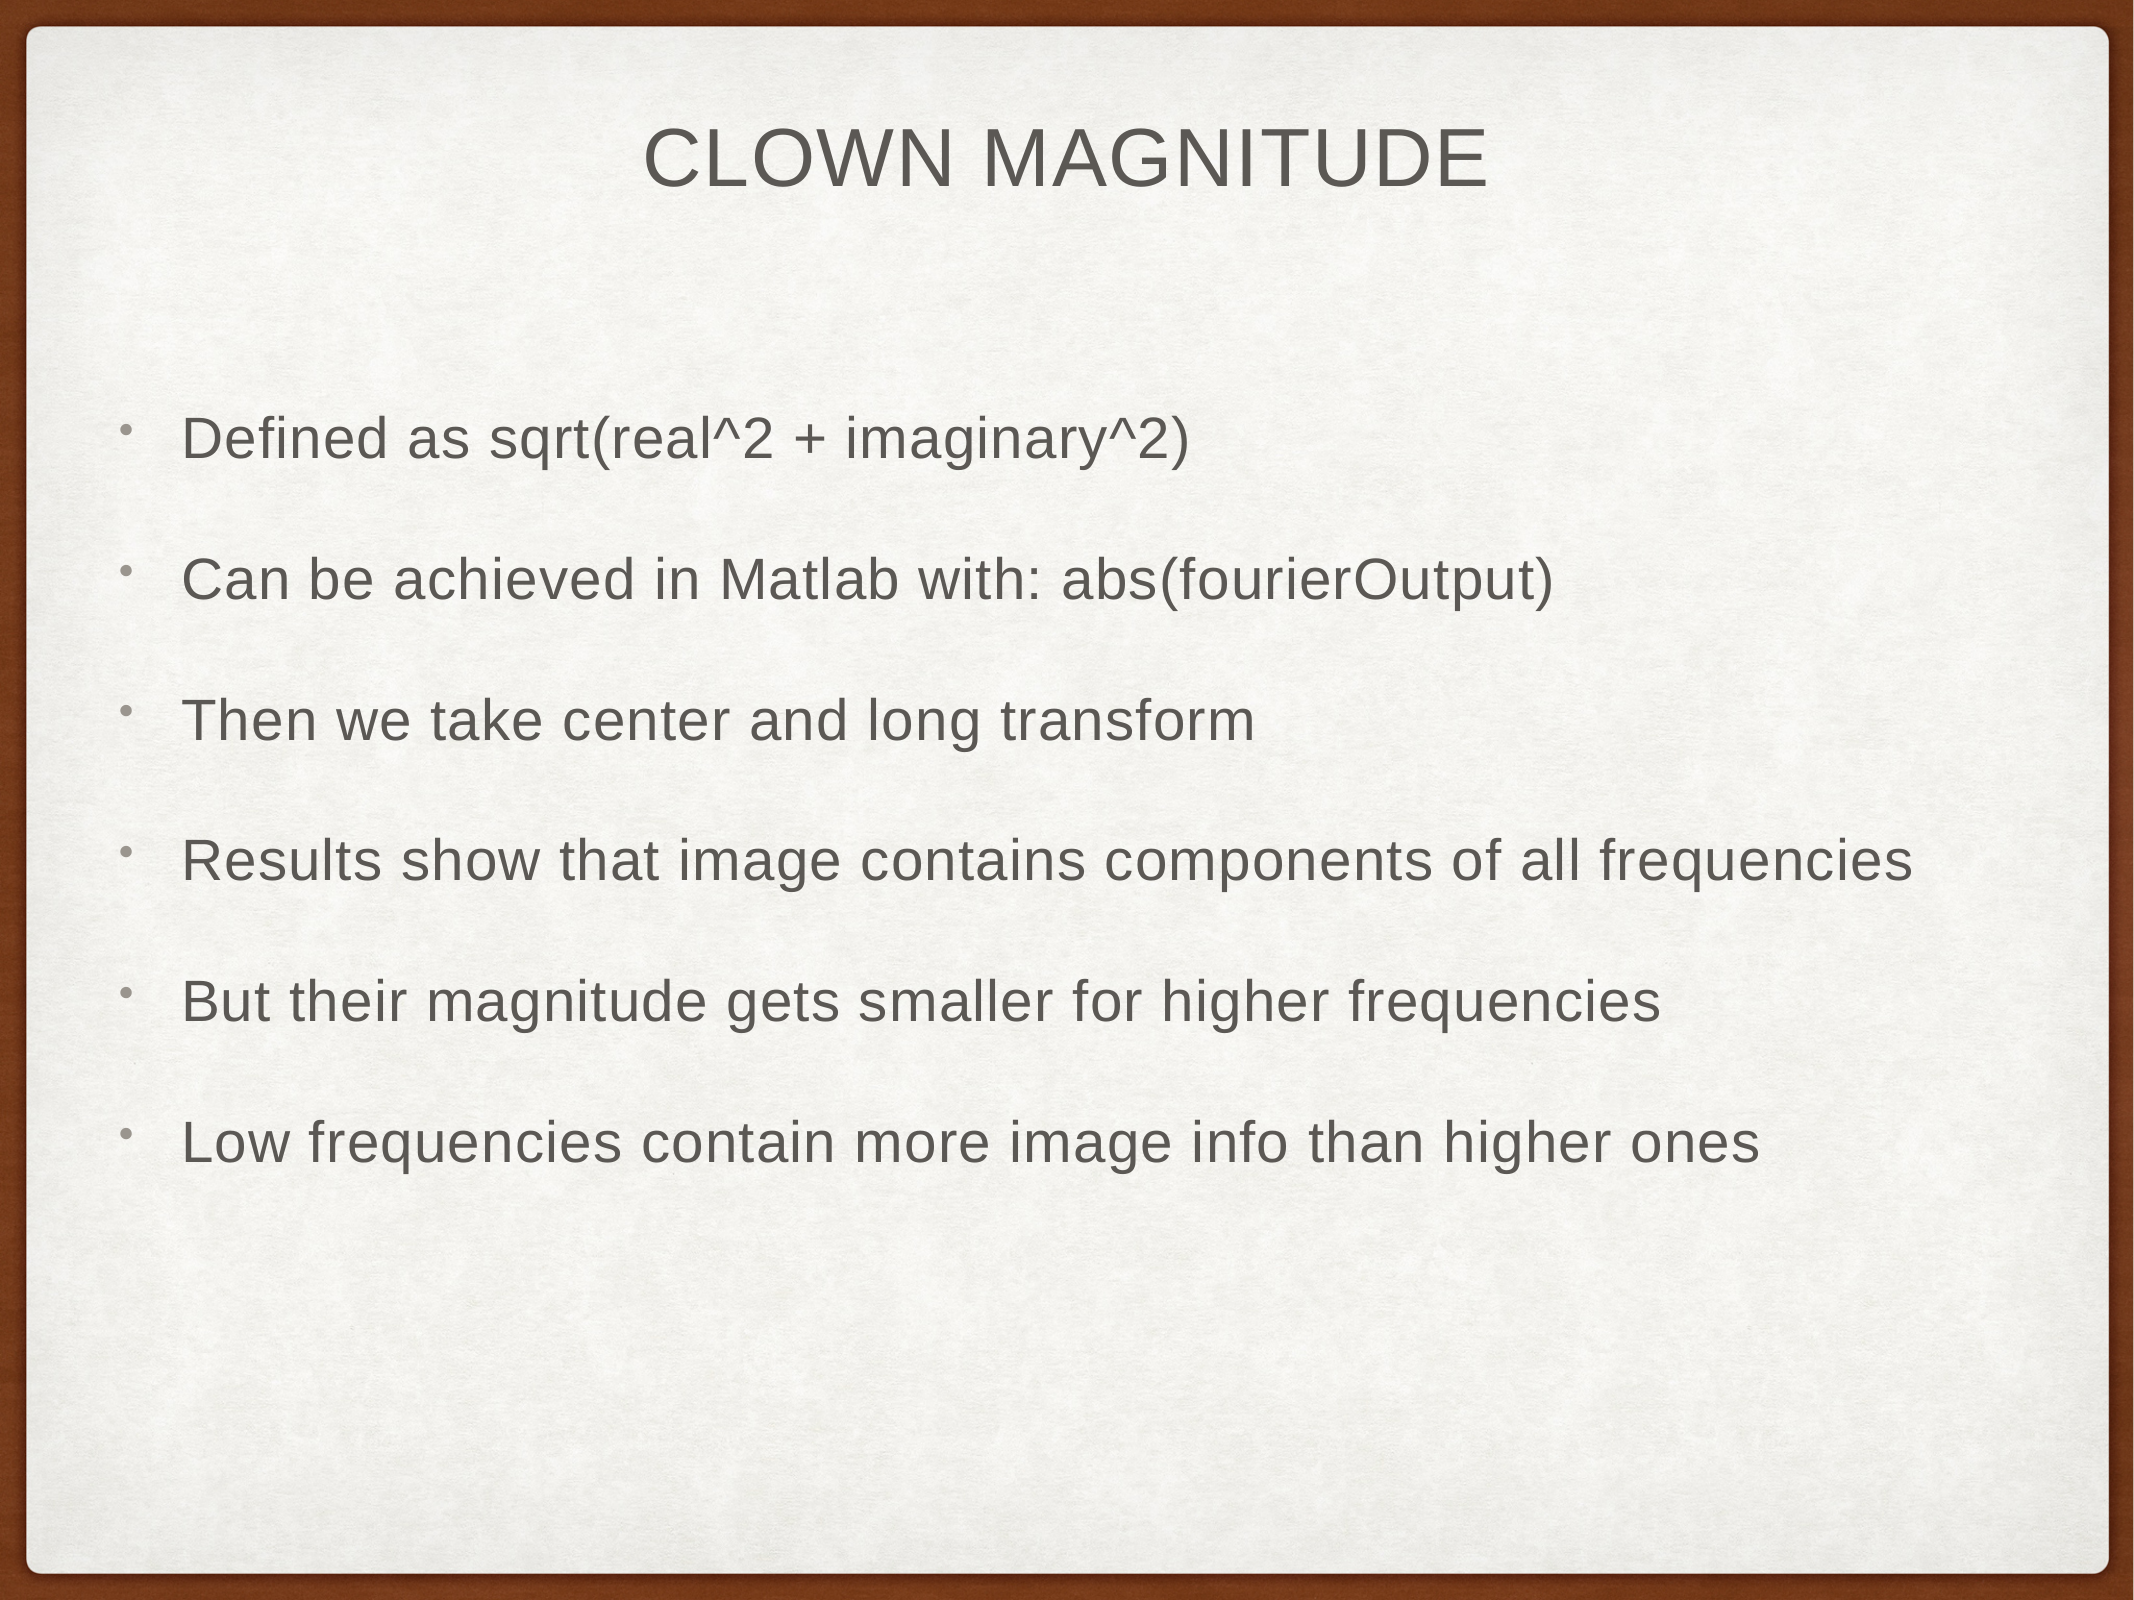

# clown Magnitude
Defined as sqrt(real^2 + imaginary^2)
Can be achieved in Matlab with: abs(fourierOutput)
Then we take center and long transform
Results show that image contains components of all frequencies
But their magnitude gets smaller for higher frequencies
Low frequencies contain more image info than higher ones